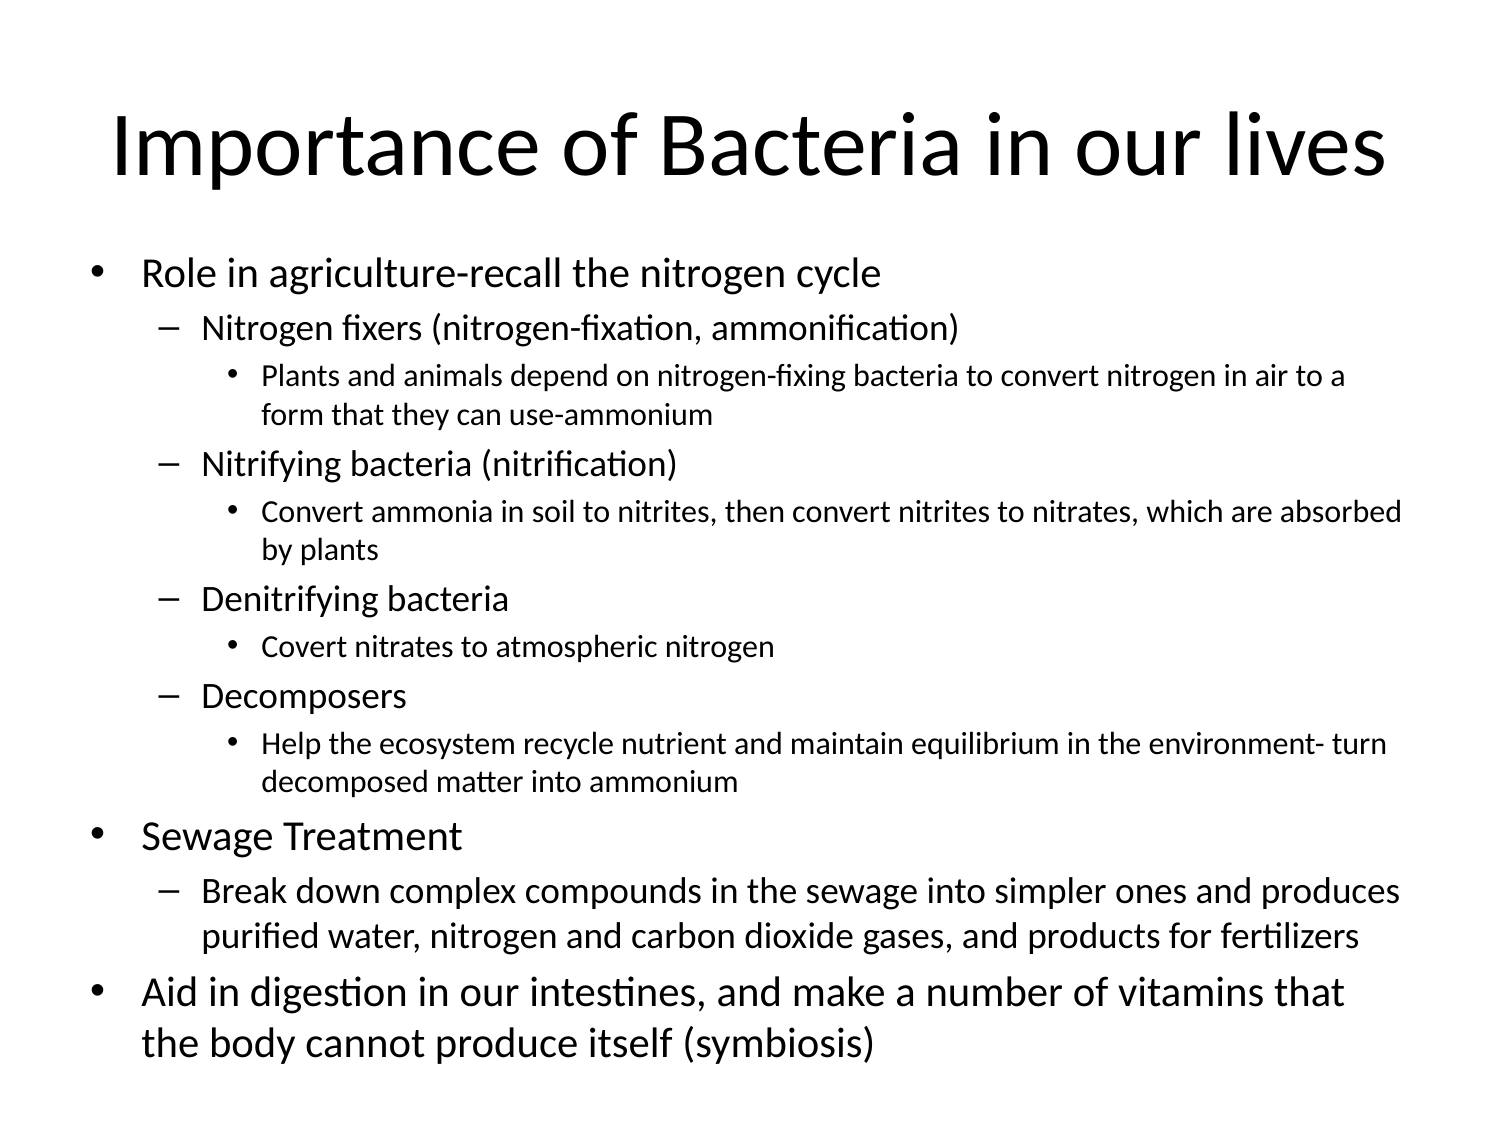

# Importance of Bacteria in our lives
Role in agriculture-recall the nitrogen cycle
Nitrogen fixers (nitrogen-fixation, ammonification)
Plants and animals depend on nitrogen-fixing bacteria to convert nitrogen in air to a form that they can use-ammonium
Nitrifying bacteria (nitrification)
Convert ammonia in soil to nitrites, then convert nitrites to nitrates, which are absorbed by plants
Denitrifying bacteria
Covert nitrates to atmospheric nitrogen
Decomposers
Help the ecosystem recycle nutrient and maintain equilibrium in the environment- turn decomposed matter into ammonium
Sewage Treatment
Break down complex compounds in the sewage into simpler ones and produces purified water, nitrogen and carbon dioxide gases, and products for fertilizers
Aid in digestion in our intestines, and make a number of vitamins that the body cannot produce itself (symbiosis)